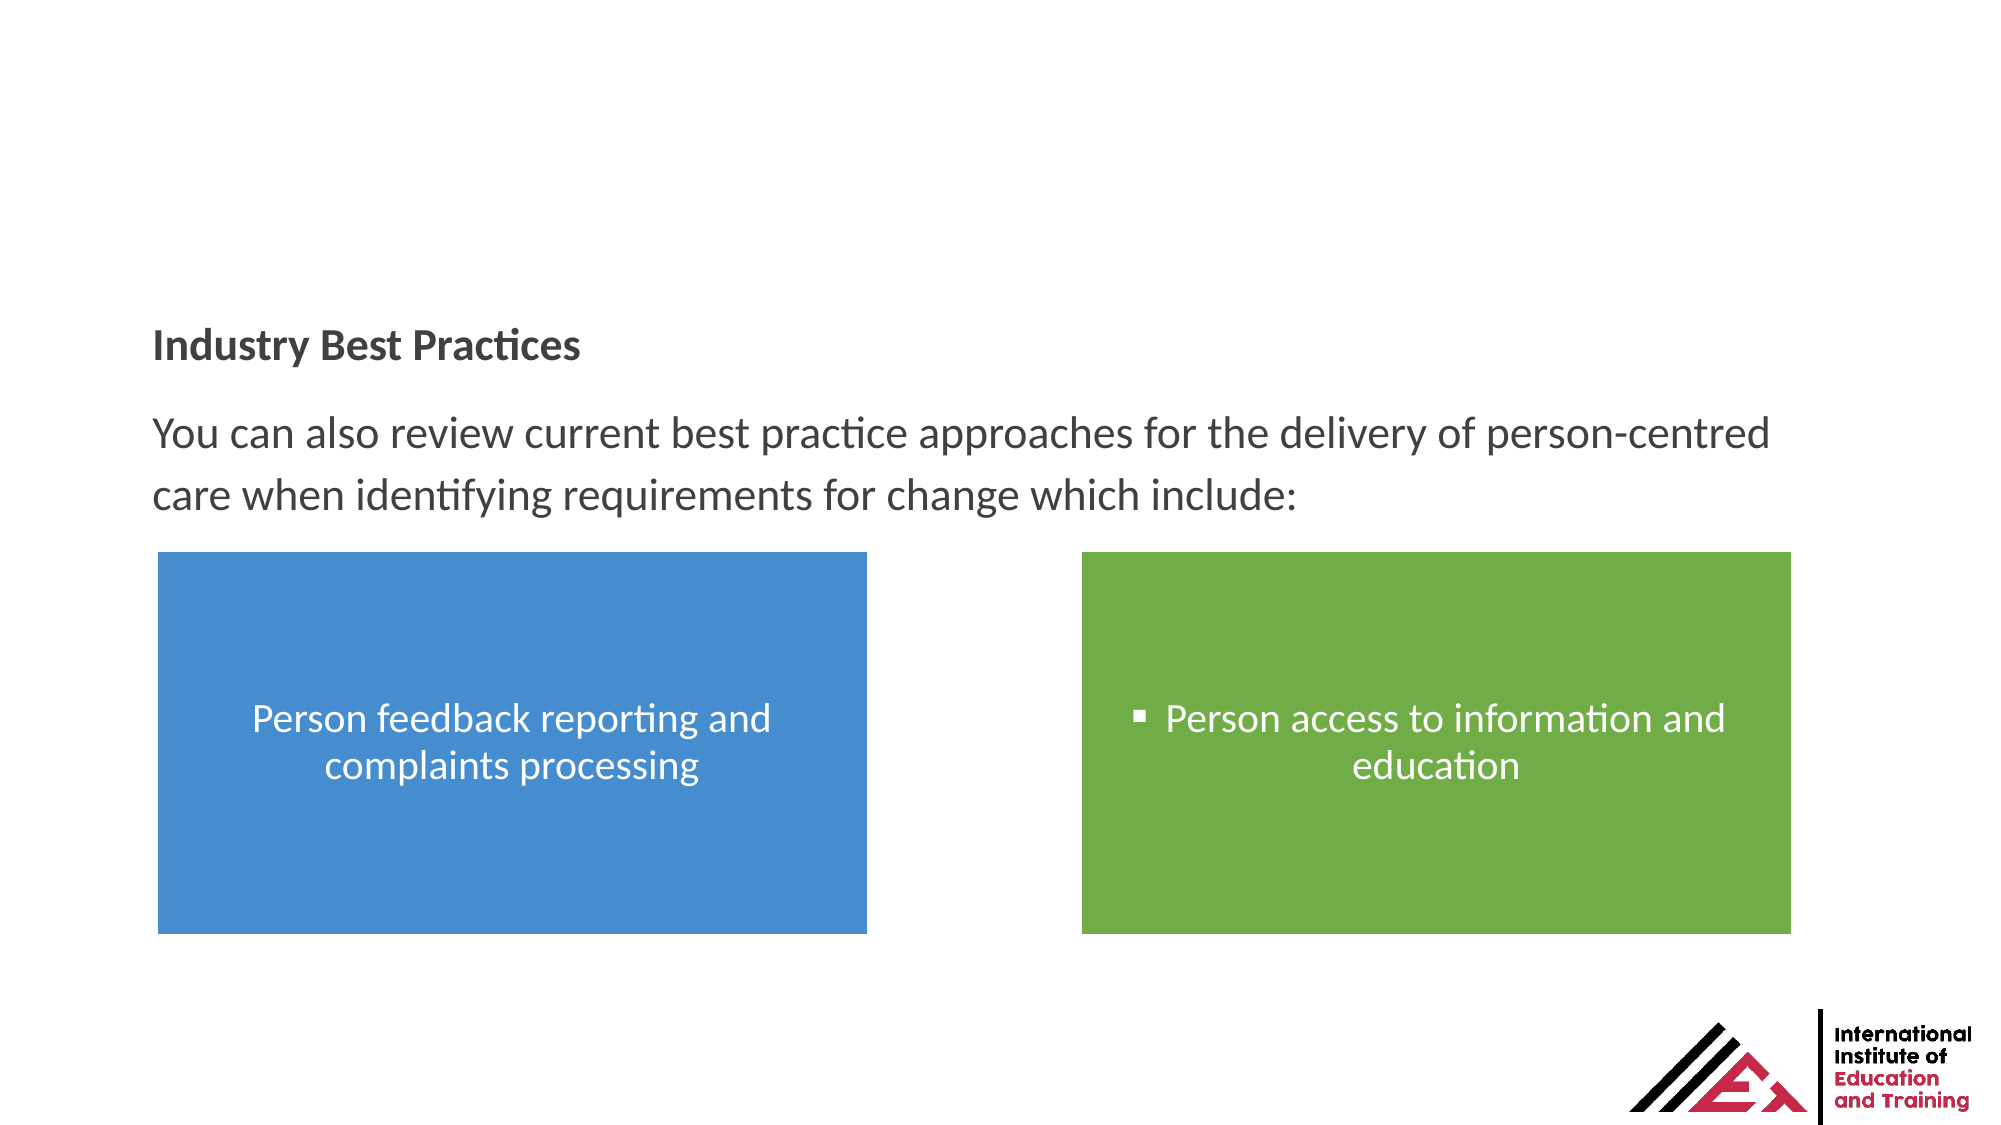

Industry Best Practices
You can also review current best practice approaches for the delivery of person-centred care when identifying requirements for change which include:

Person feedback reporting and complaints processing
Person access to information and education